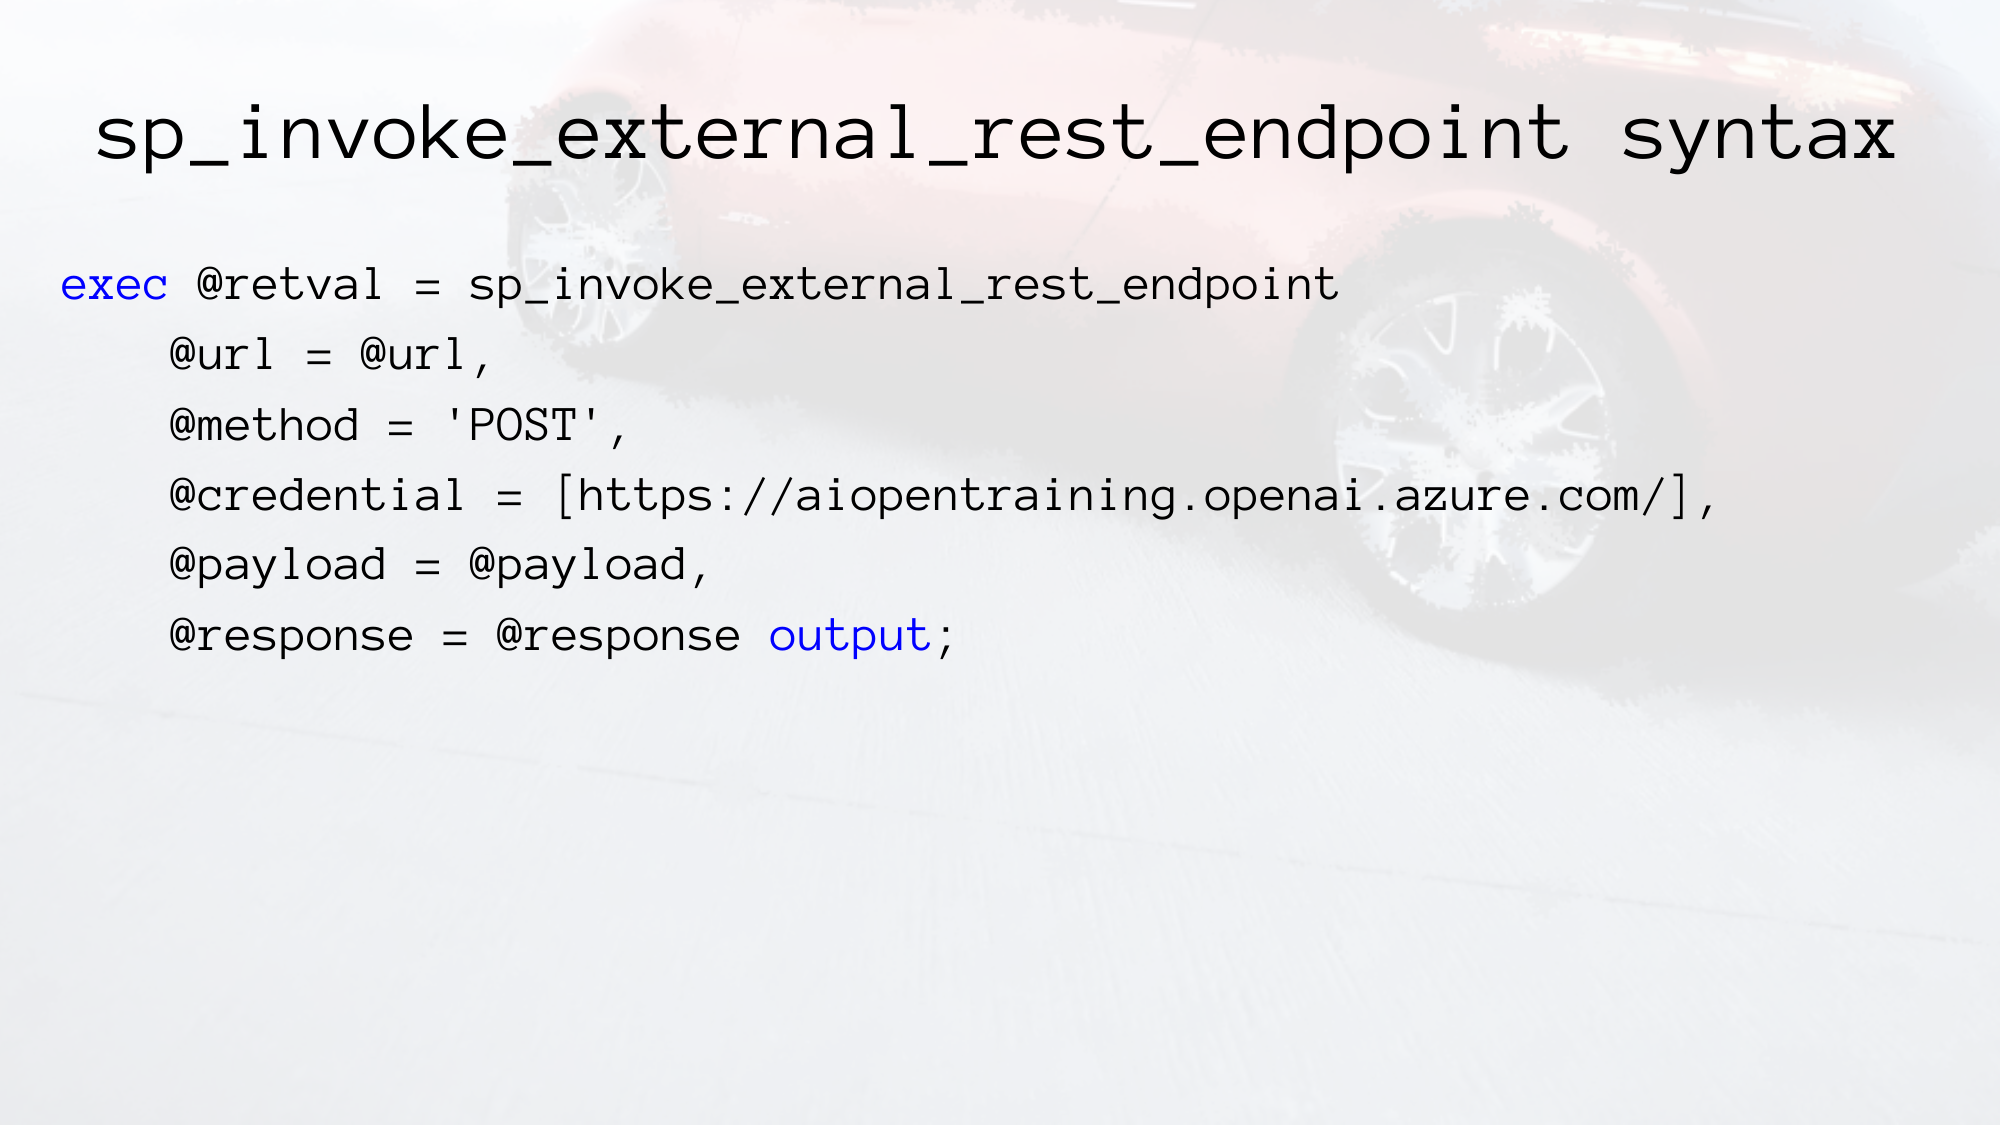

# sp_invoke_external_rest_endpoint syntax
exec @retval = sp_invoke_external_rest_endpoint
    @url = @url,
    @method = 'POST',
    @credential = [https://aiopentraining.openai.azure.com/],
    @payload = @payload,
    @response = @response output;